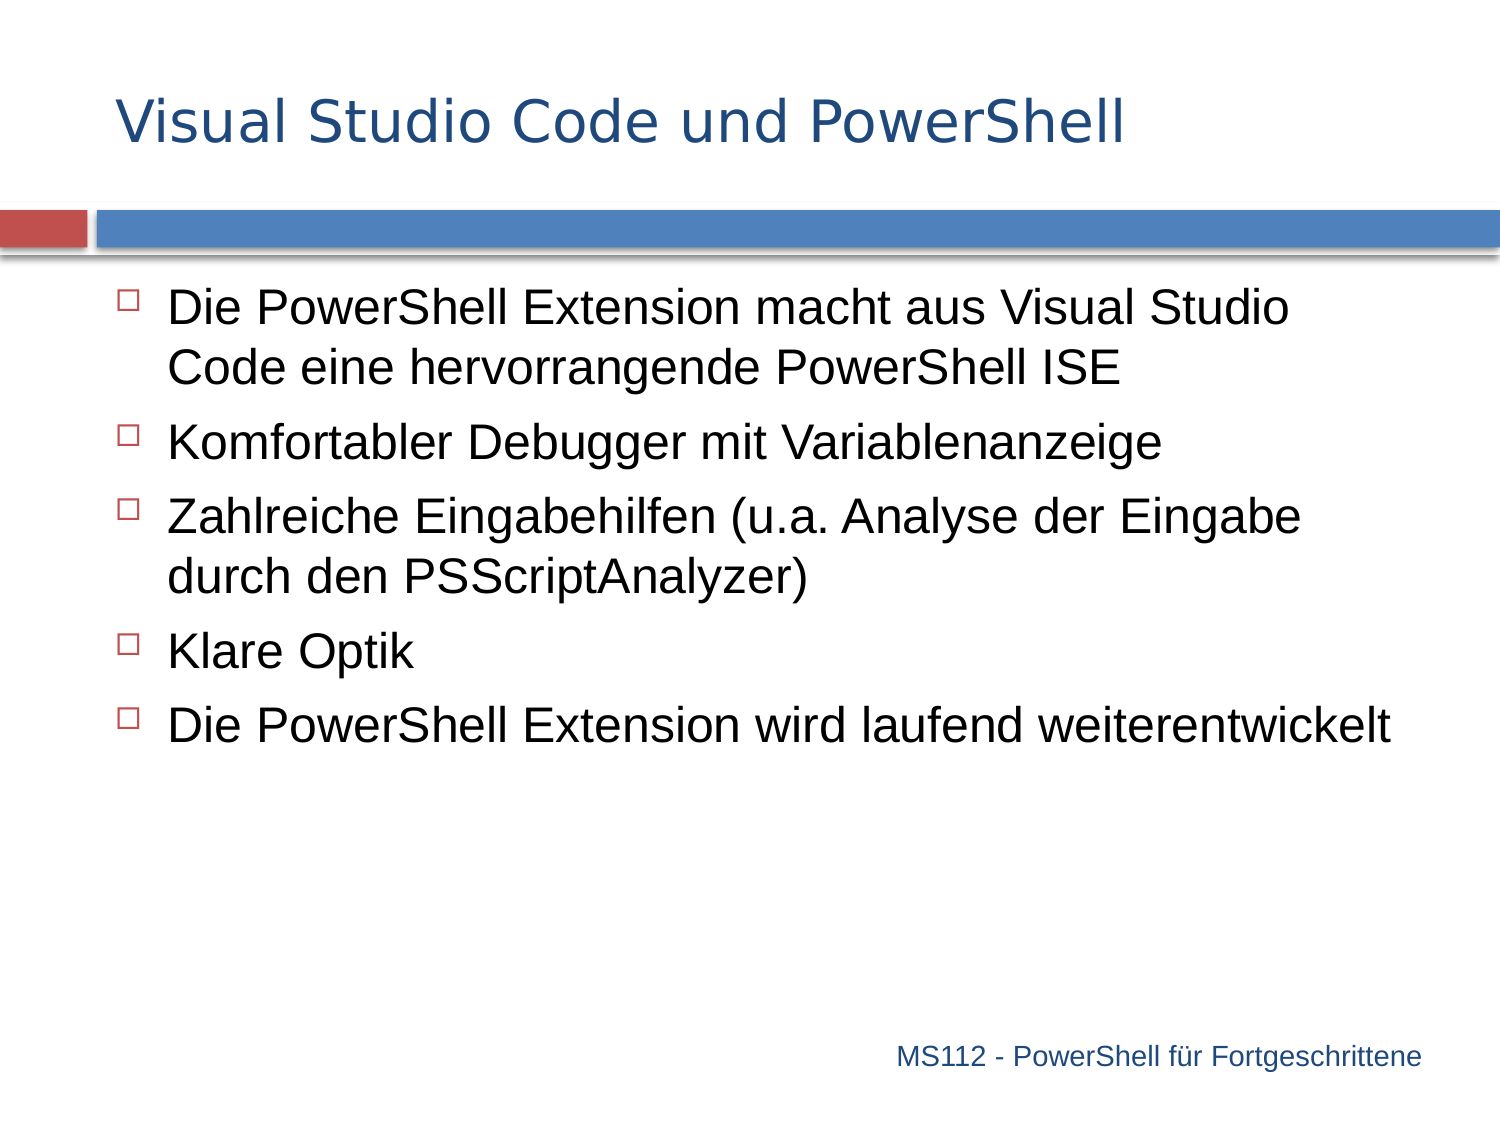

# Visual Studio Code und PowerShell
Die PowerShell Extension macht aus Visual Studio Code eine hervorrangende PowerShell ISE
Komfortabler Debugger mit Variablenanzeige
Zahlreiche Eingabehilfen (u.a. Analyse der Eingabe durch den PSScriptAnalyzer)
Klare Optik
Die PowerShell Extension wird laufend weiterentwickelt

MS112 - PowerShell für Fortgeschrittene